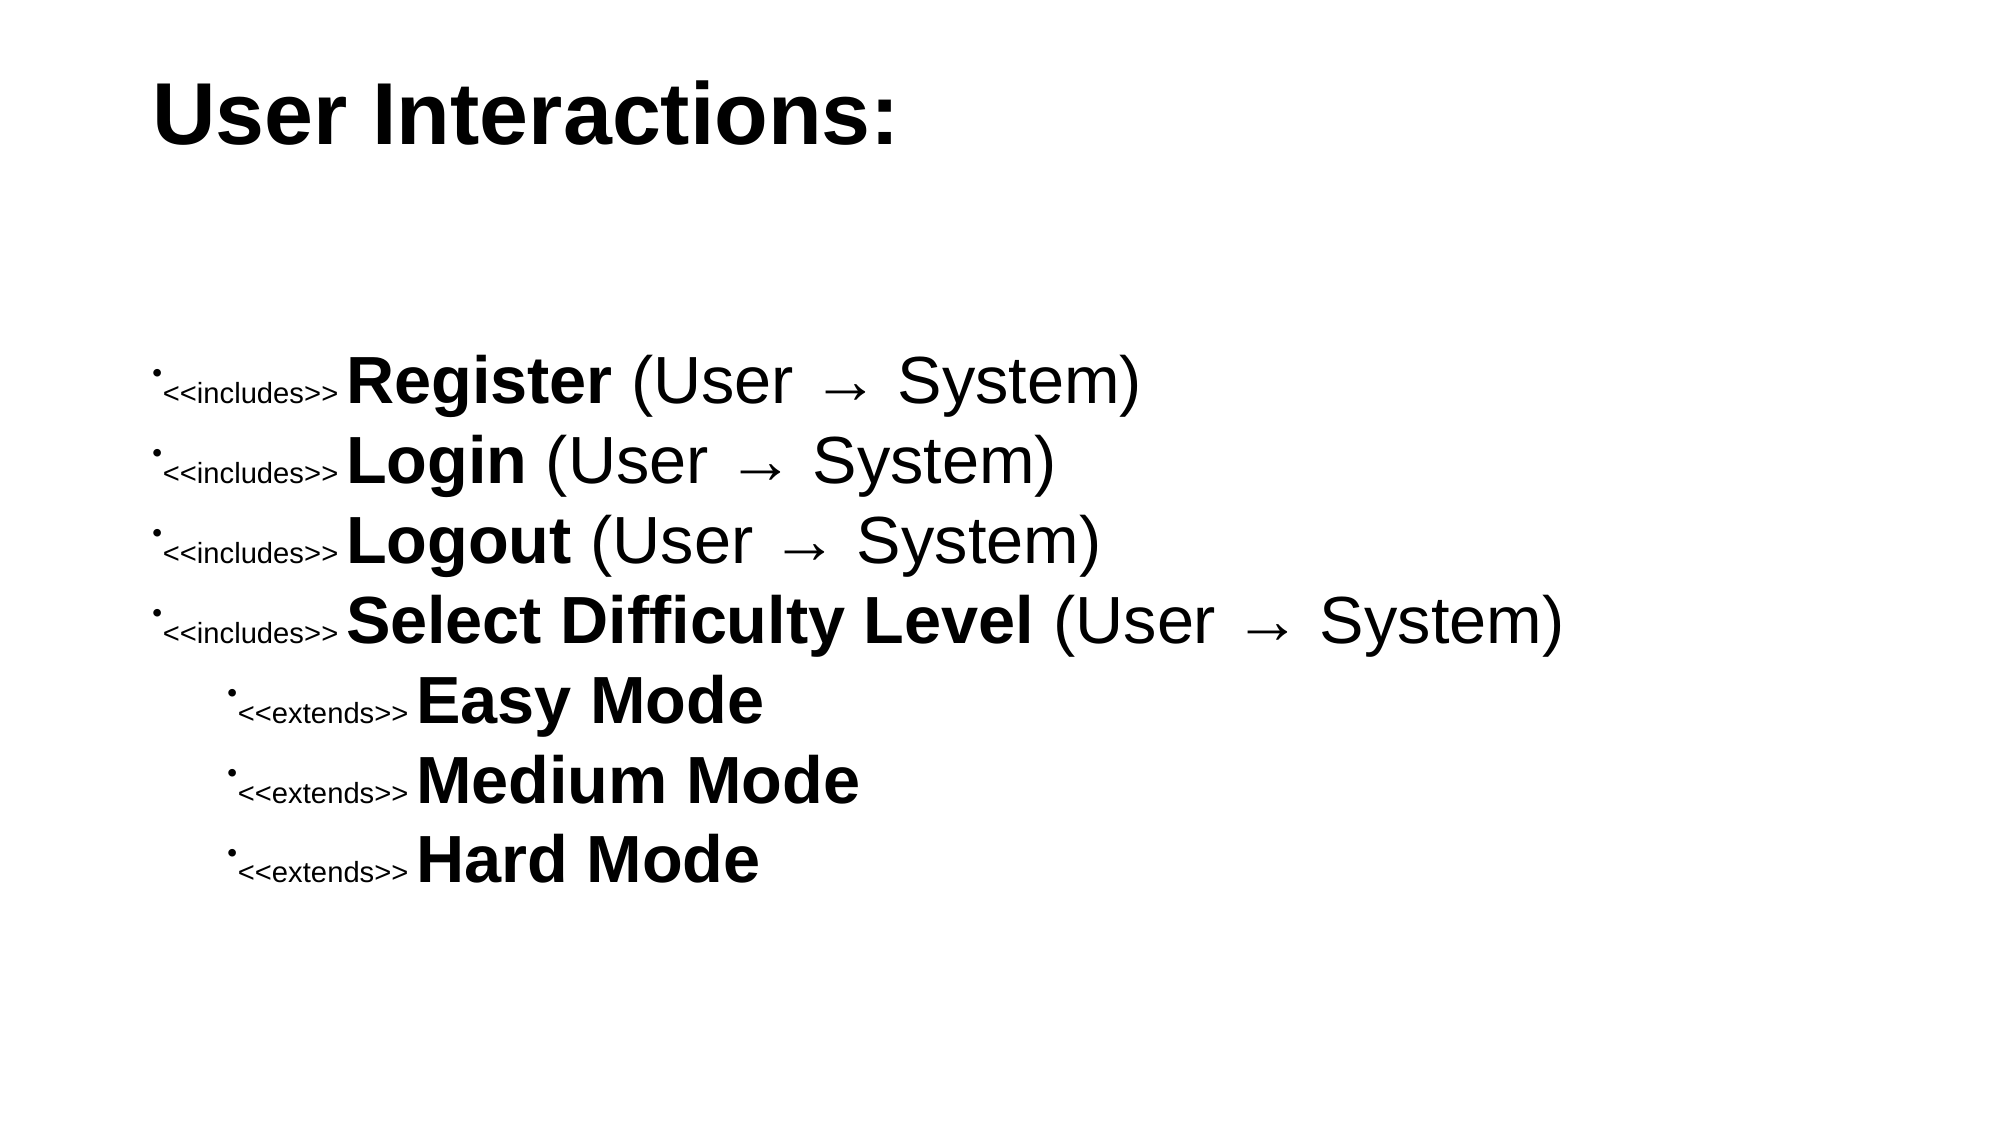

# User Interactions:
<<includes>> Register (User → System)
<<includes>> Login (User → System)
<<includes>> Logout (User → System)
<<includes>> Select Difficulty Level (User → System)
<<extends>> Easy Mode
<<extends>> Medium Mode
<<extends>> Hard Mode